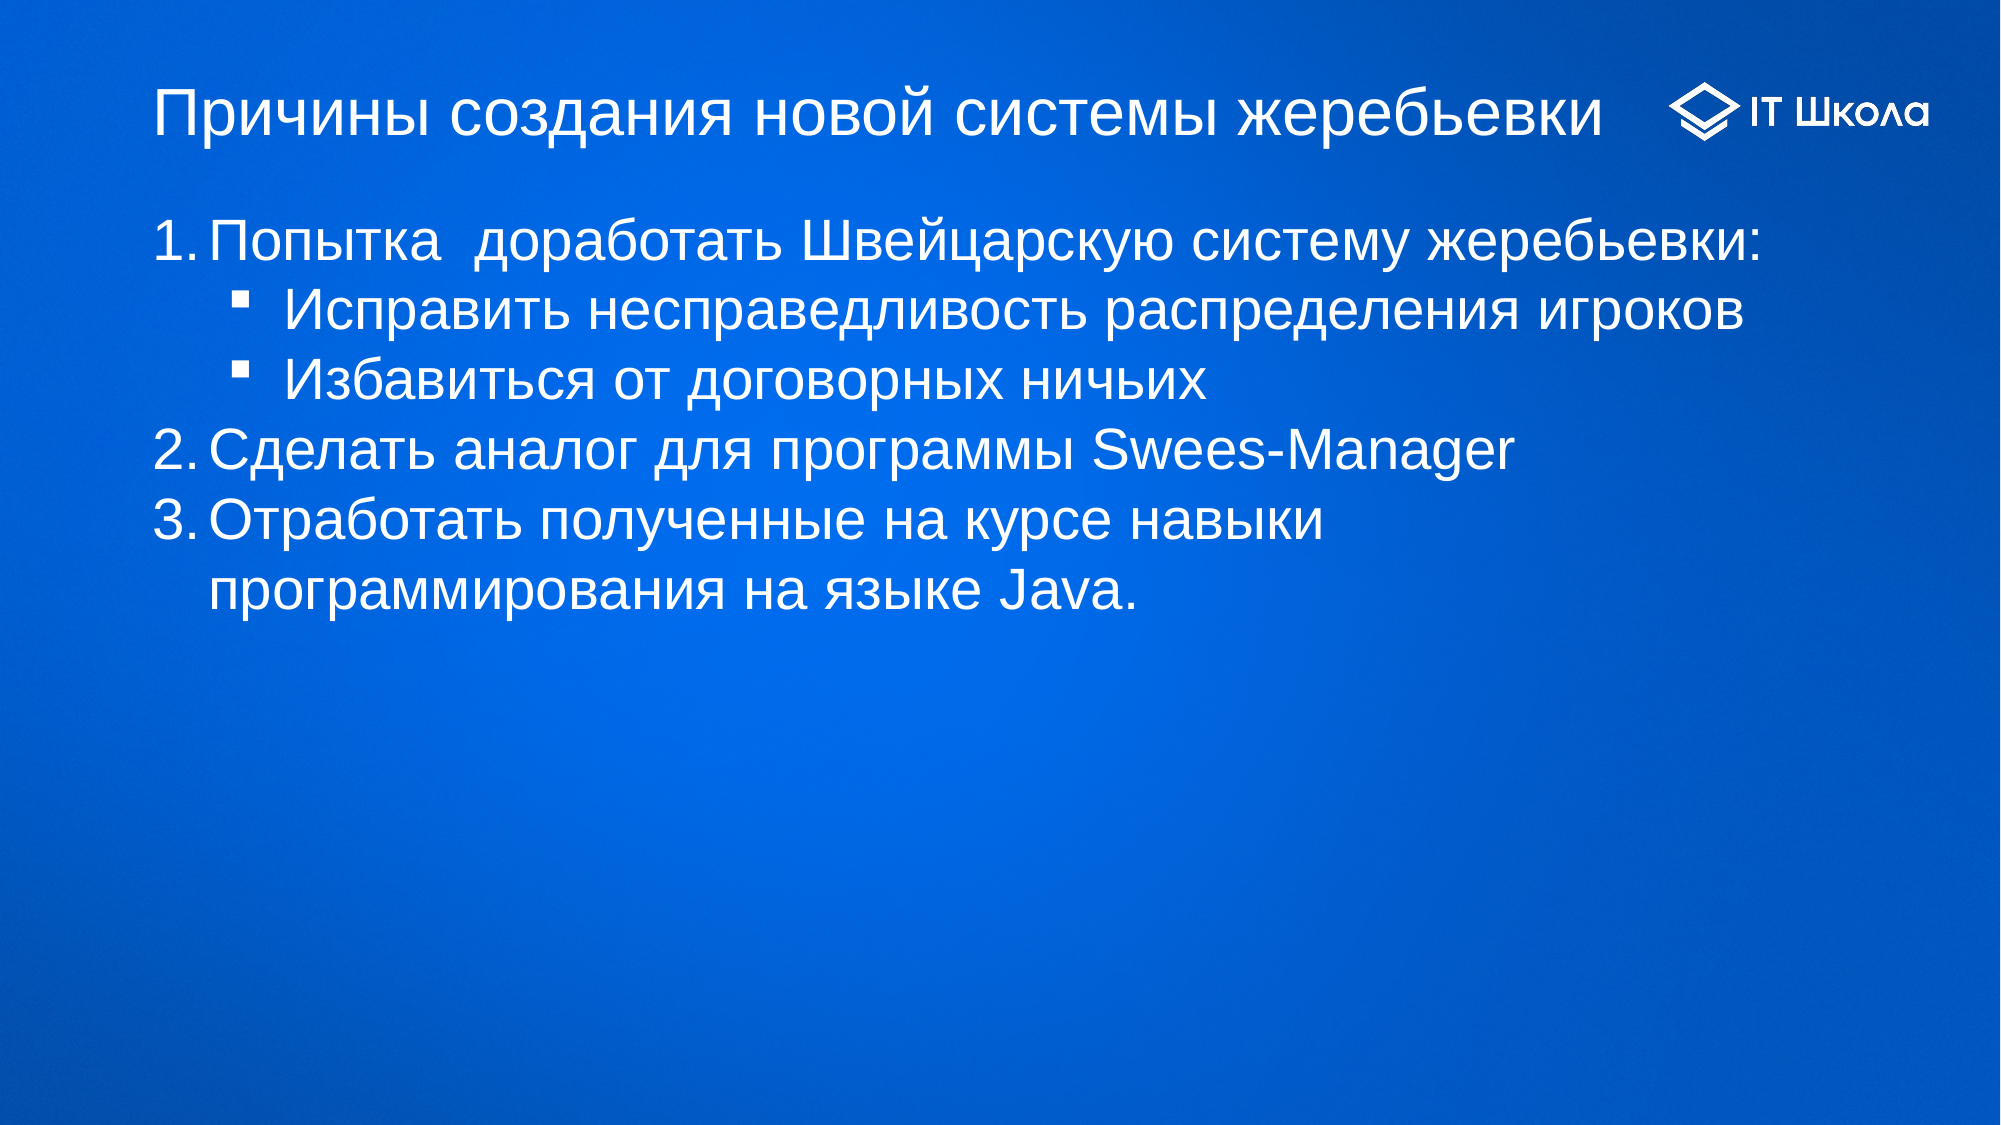

# Причины создания новой системы жеребьевки
Попытка  доработать Швейцарскую систему жеребьевки:
Исправить несправедливость распределения игроков
Избавиться от договорных ничьих
Сделать аналог для программы Swees-Manager
Отработать полученные на курсе навыки программирования на языке Java.

10